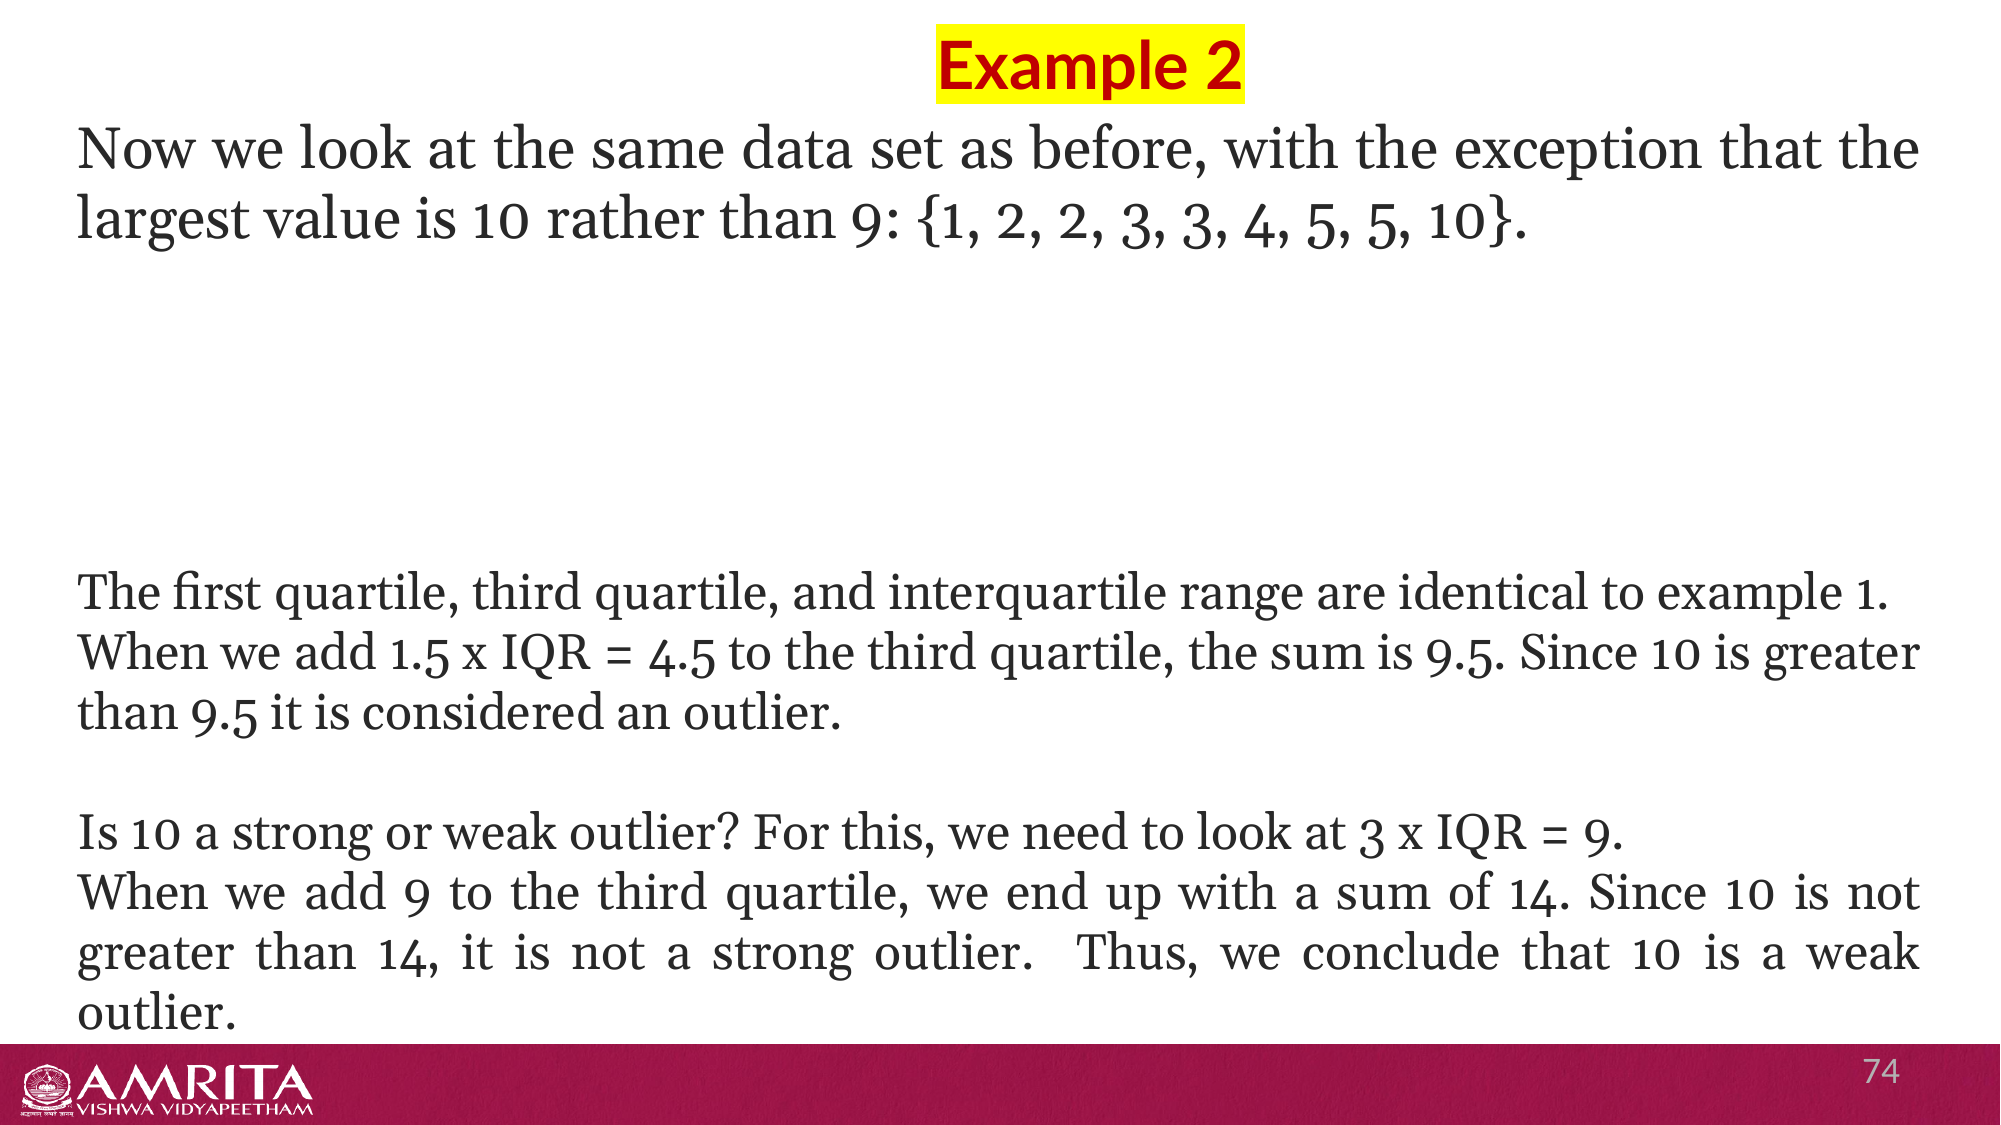

# Example 2
Now we look at the same data set as before, with the exception that the largest value is 10 rather than 9: {1, 2, 2, 3, 3, 4, 5, 5, 10}.

The first quartile, third quartile, and interquartile range are identical to example 1.
When we add 1.5 x IQR = 4.5 to the third quartile, the sum is 9.5. Since 10 is greater than 9.5 it is considered an outlier.

Is 10 a strong or weak outlier? For this, we need to look at 3 x IQR = 9.
When we add 9 to the third quartile, we end up with a sum of 14. Since 10 is not greater than 14, it is not a strong outlier.  Thus, we conclude that 10 is a weak outlier.

74